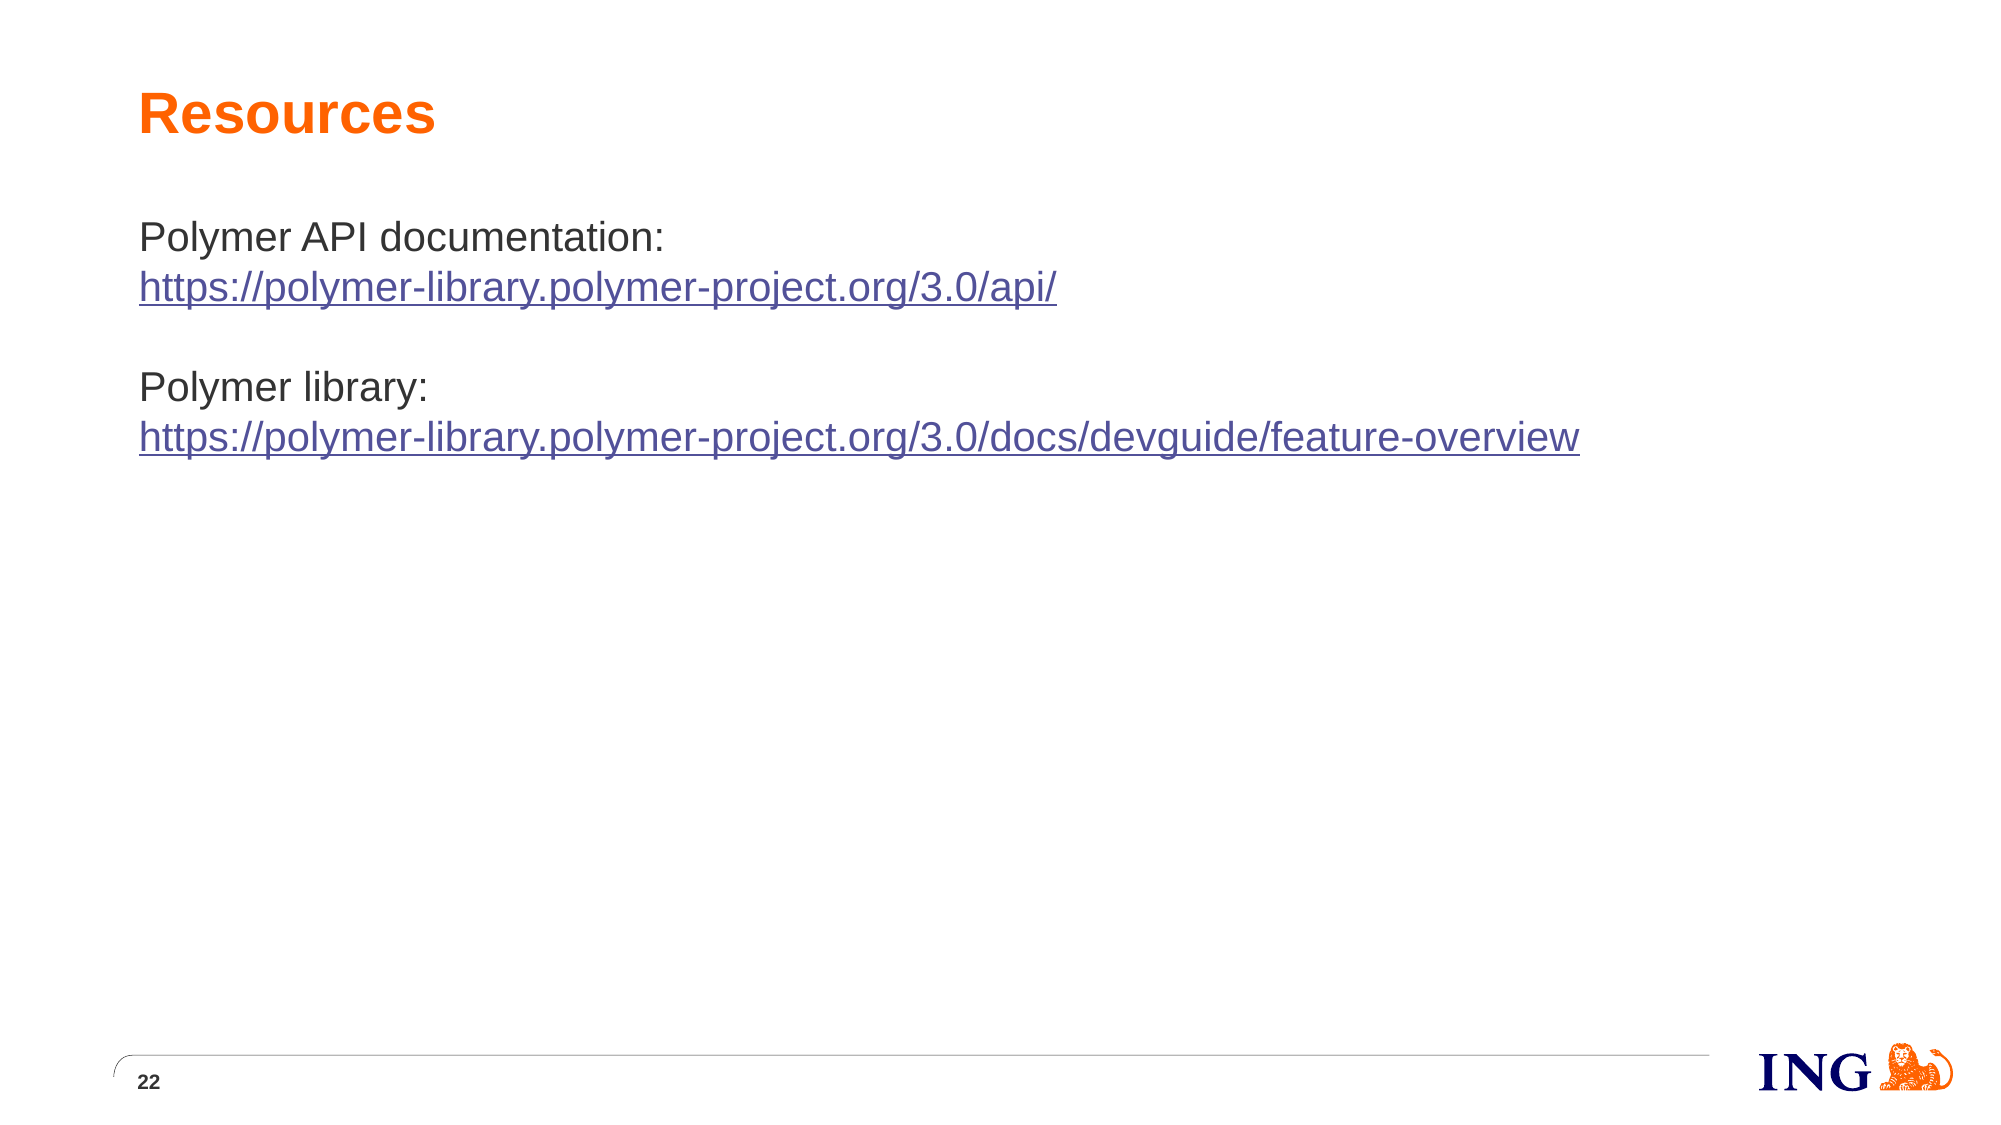

# Resources
Polymer API documentation:
https://polymer-library.polymer-project.org/3.0/api/

Polymer library:
https://polymer-library.polymer-project.org/3.0/docs/devguide/feature-overview

22